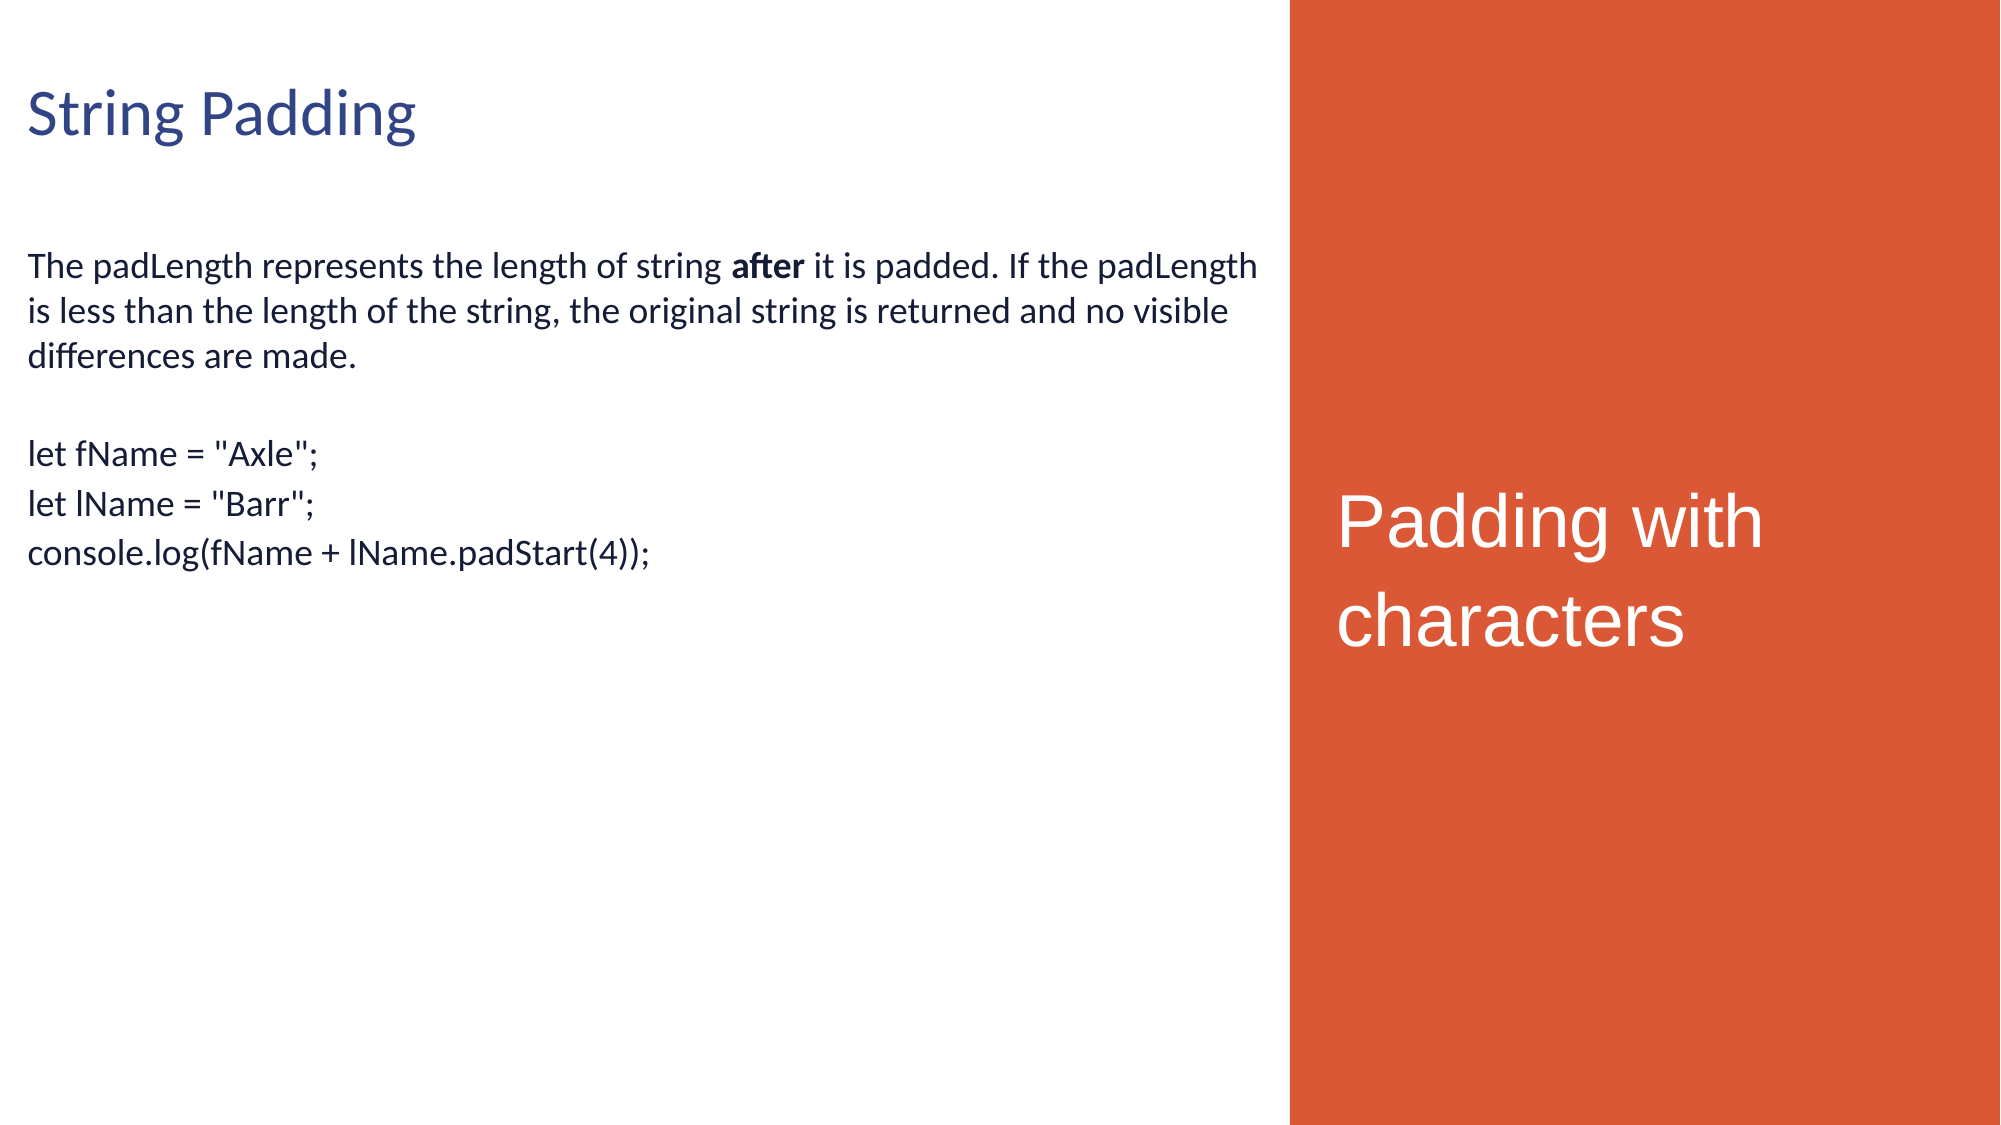

String Padding

The padLength represents the length of string after it is padded. If the padLength is less than the length of the string, the original string is returned and no visible differences are made.

let fName = "Axle";
let lName = "Barr";
console.log(fName + lName.padStart(4));
Padding with characters